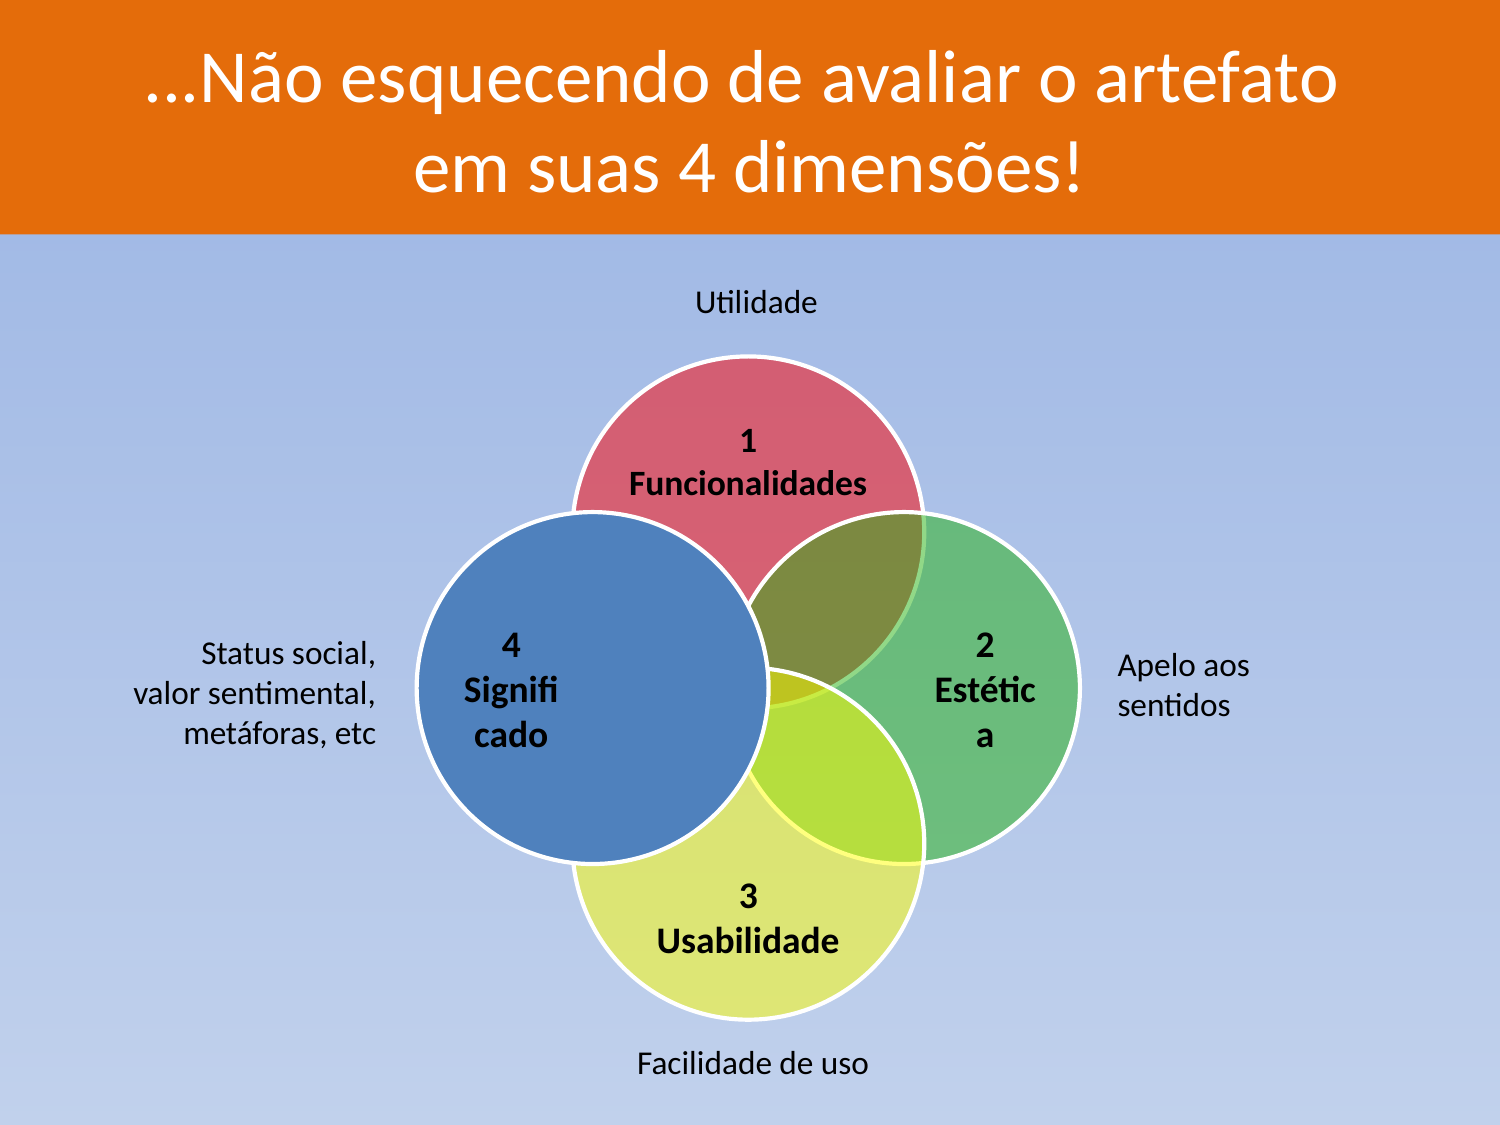

# ...Não esquecendo de avaliar o artefato em suas 4 dimensões!
Utilidade
1
Funcionalidades
2
Estética
3
Usabilidade
4
Significado
Status social,
valor sentimental,
metáforas, etc
Apelo aos
sentidos
Facilidade de uso